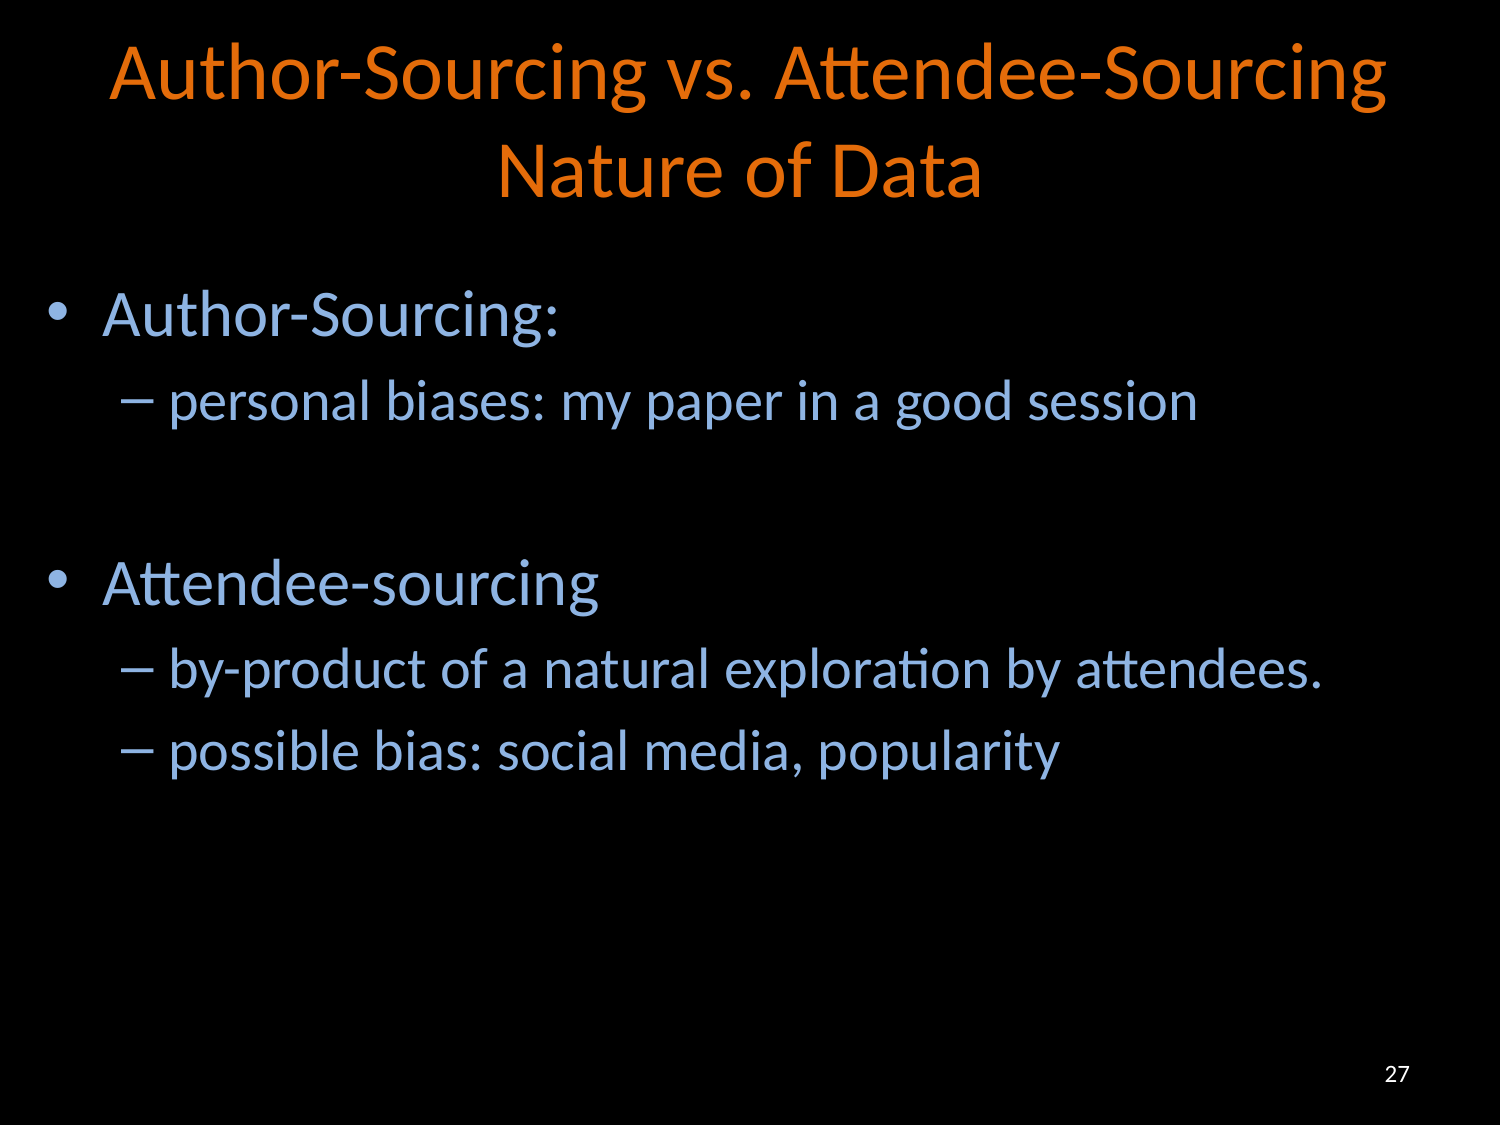

# Author-Sourcing vs. Attendee-Sourcing Nature of Data
Author-Sourcing:
personal biases: my paper in a good session

Attendee-sourcing
by-product of a natural exploration by attendees.
possible bias: social media, popularity

27